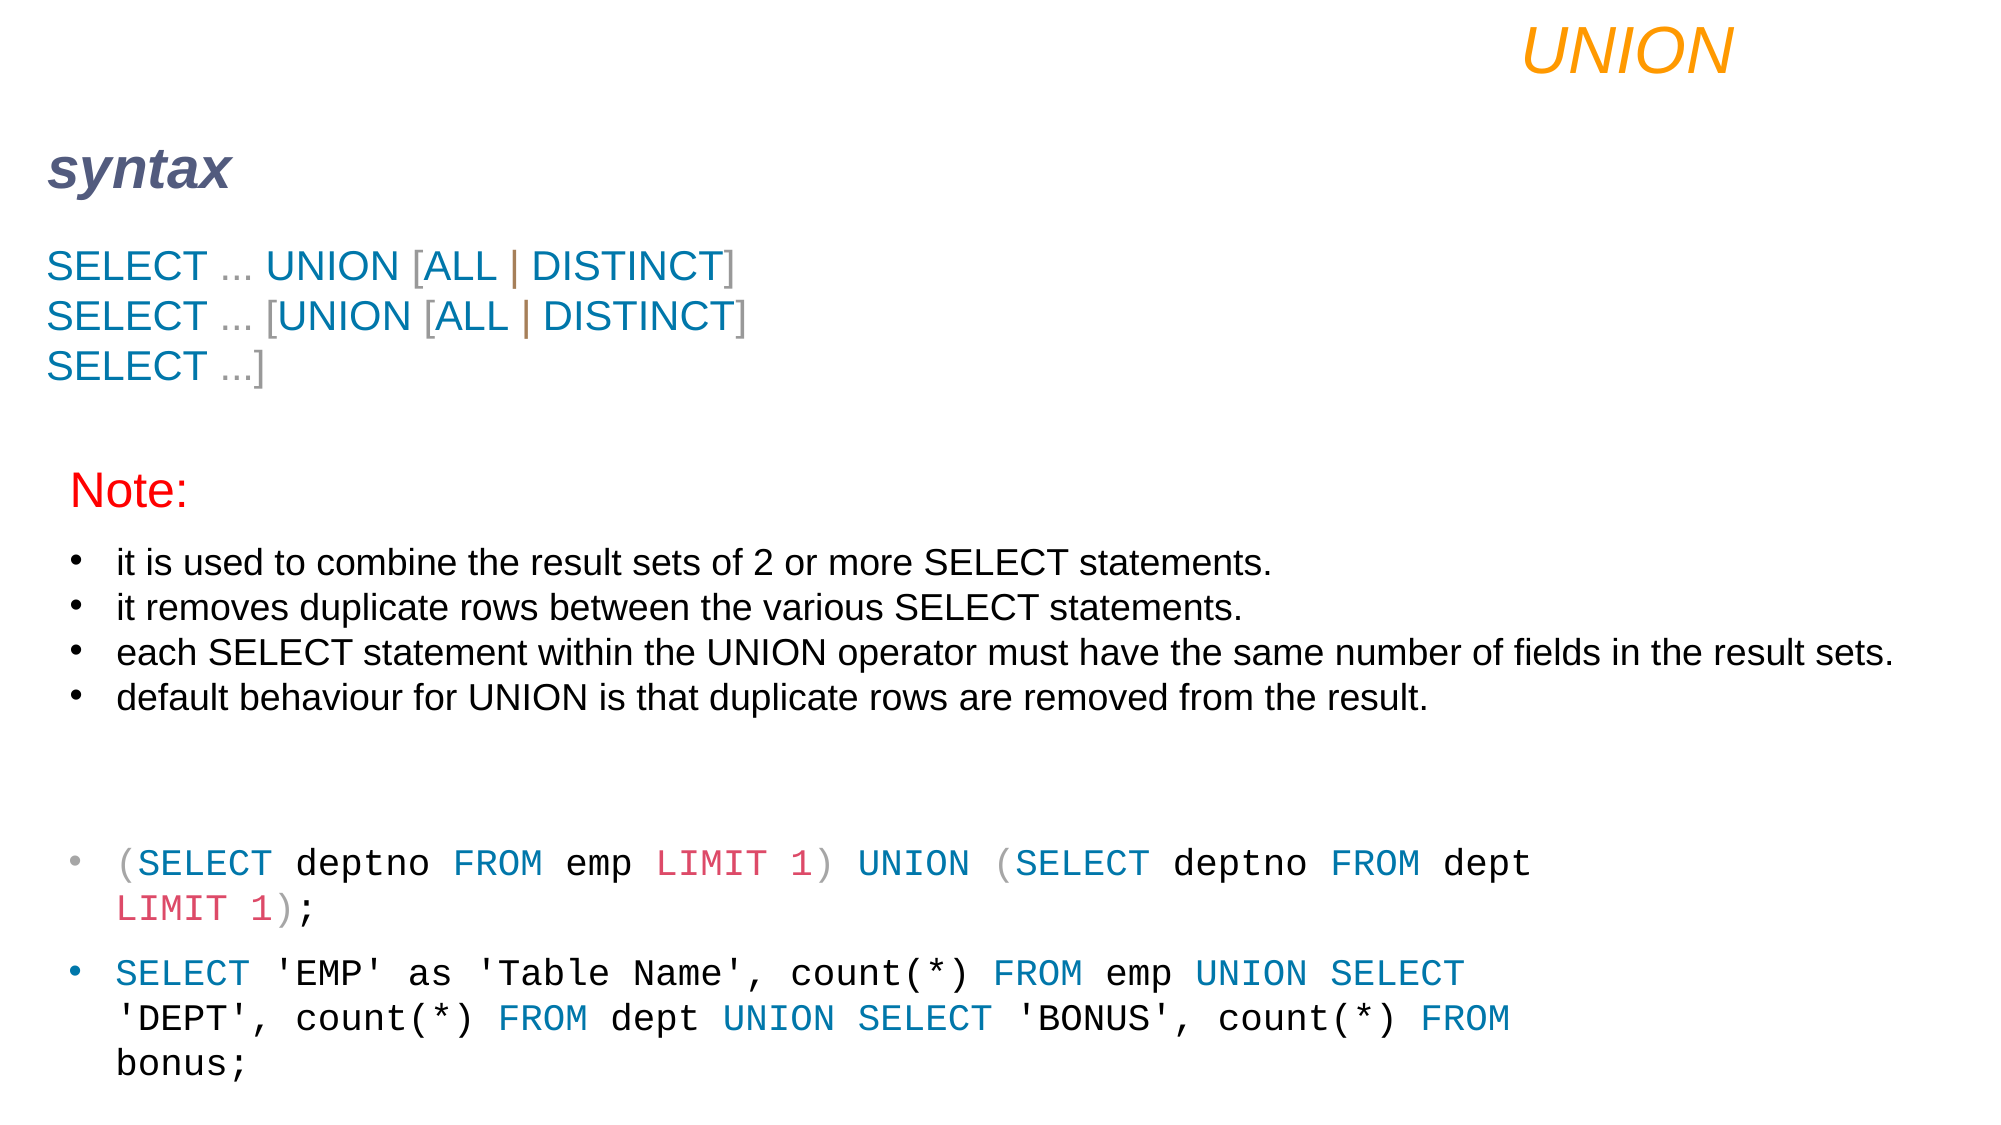

UNION
syntax
SELECT ... UNION [ALL | DISTINCT] SELECT ... [UNION [ALL | DISTINCT] SELECT ...]
Note:

it is used to combine the result sets of 2 or more SELECT statements.
it removes duplicate rows between the various SELECT statements.
each SELECT statement within the UNION operator must have the same number of fields in the result sets.
default behaviour for UNION is that duplicate rows are removed from the result.
(SELECT deptno FROM emp LIMIT 1) UNION (SELECT deptno FROM dept LIMIT 1);

SELECT 'EMP' as 'Table Name', count(*) FROM emp UNION SELECT 'DEPT', count(*) FROM dept UNION SELECT 'BONUS', count(*) FROM bonus;